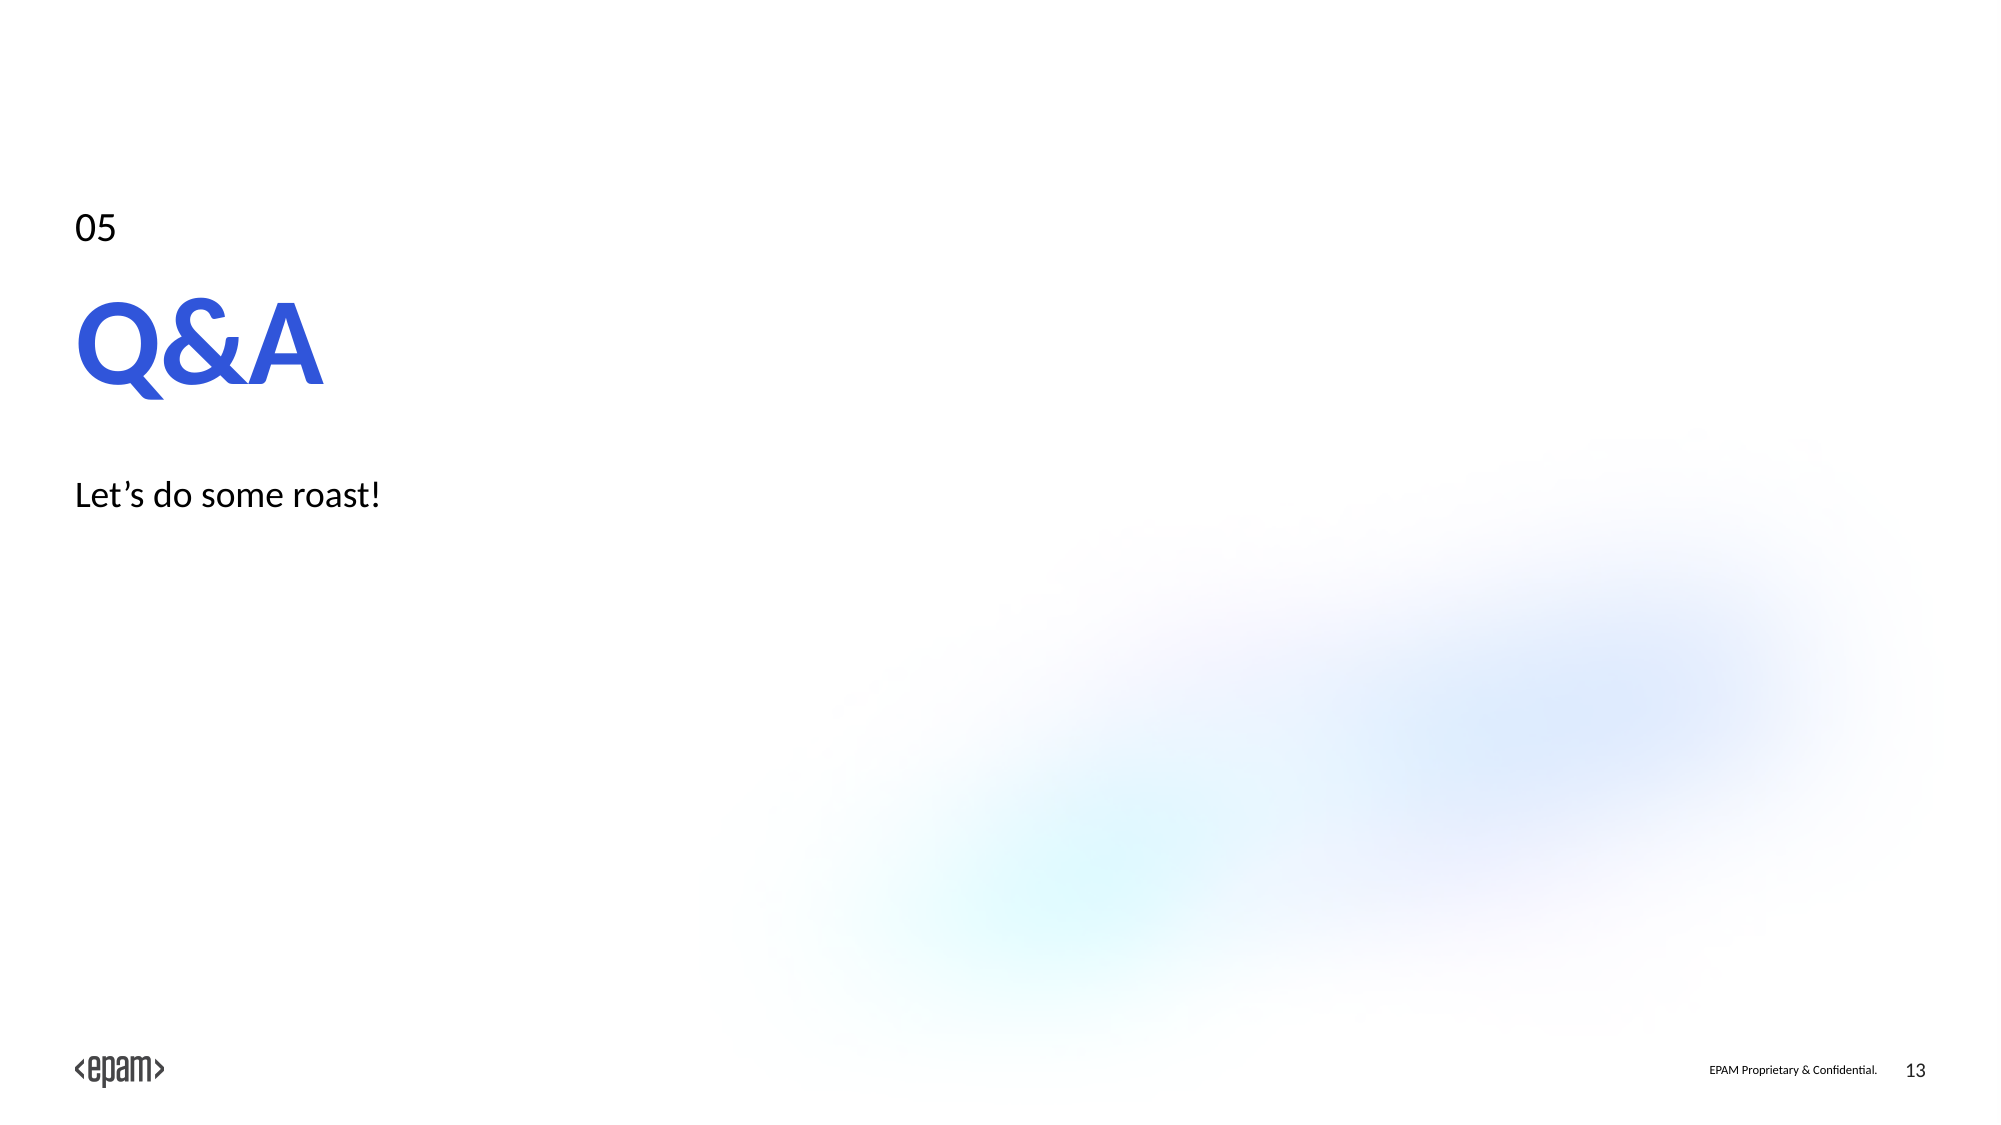

05
# Q&A
Let’s do some roast!